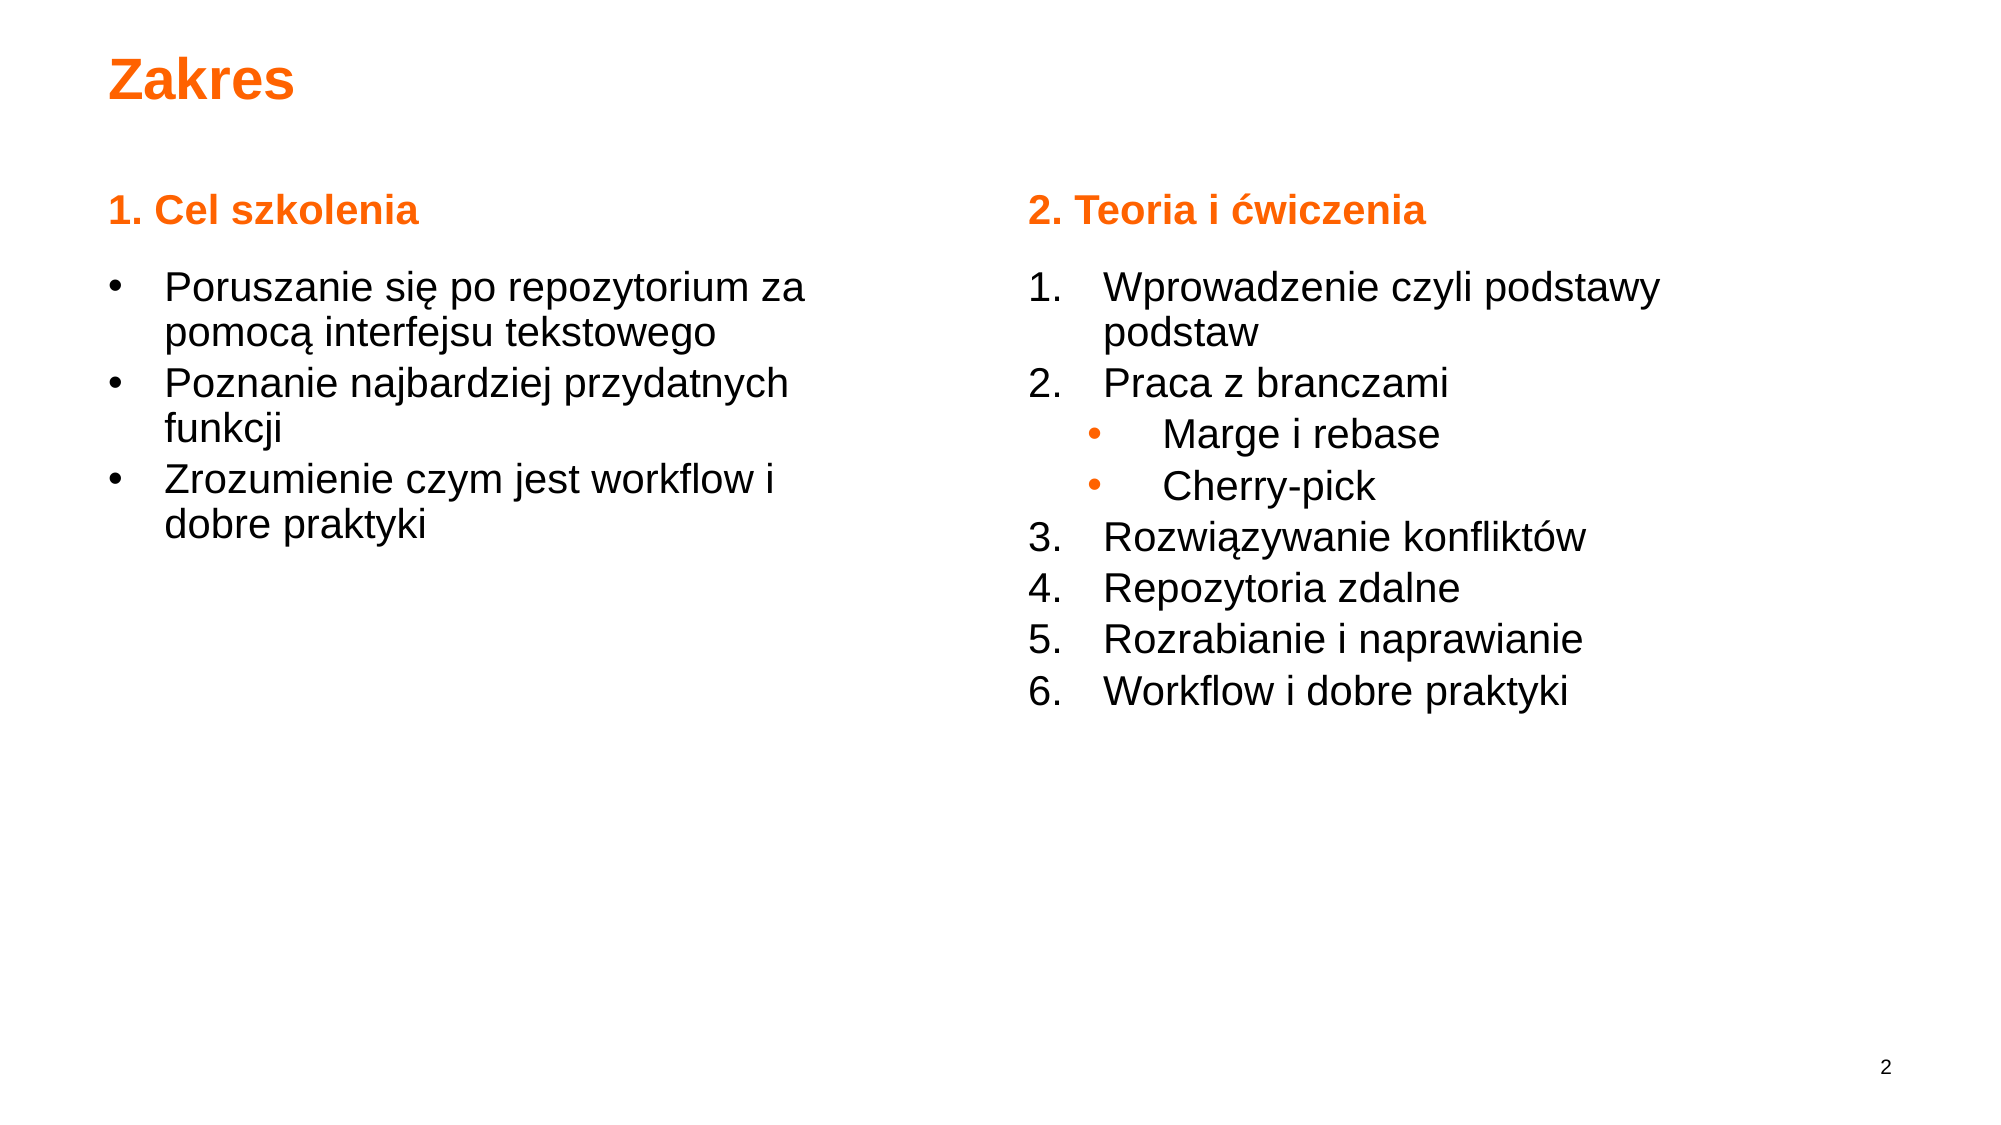

# Zakres
1. Cel szkolenia
2. Teoria i ćwiczenia
Poruszanie się po repozytorium za pomocą interfejsu tekstowego
Poznanie najbardziej przydatnych funkcji
Zrozumienie czym jest workflow i dobre praktyki

Wprowadzenie czyli podstawy podstaw
Praca z branczami
Marge i rebase
Cherry-pick
Rozwiązywanie konfliktów
Repozytoria zdalne
Rozrabianie i naprawianie
Workflow i dobre praktyki
2